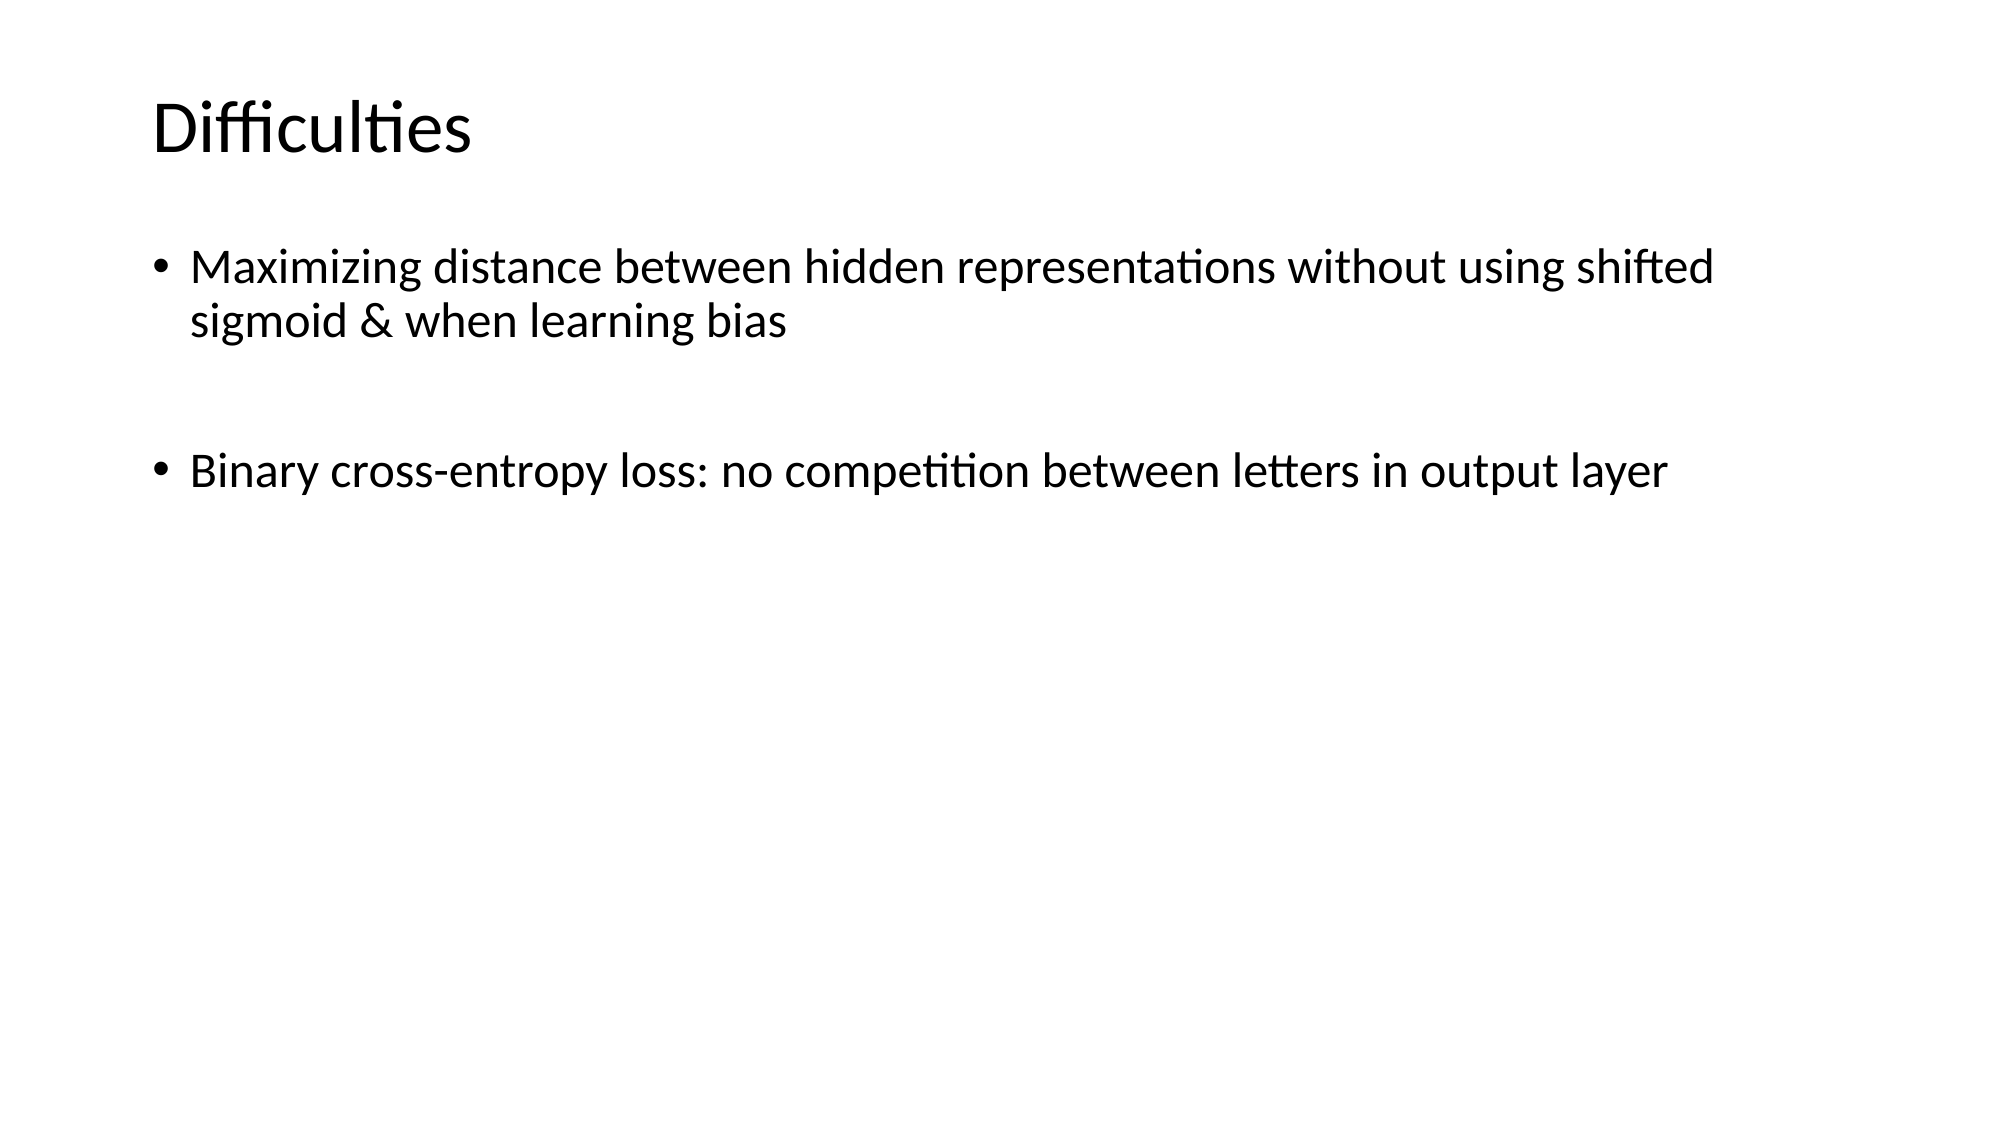

# Difficulties
Maximizing distance between hidden representations without using shifted sigmoid & when learning bias

Binary cross-entropy loss: no competition between letters in output layer